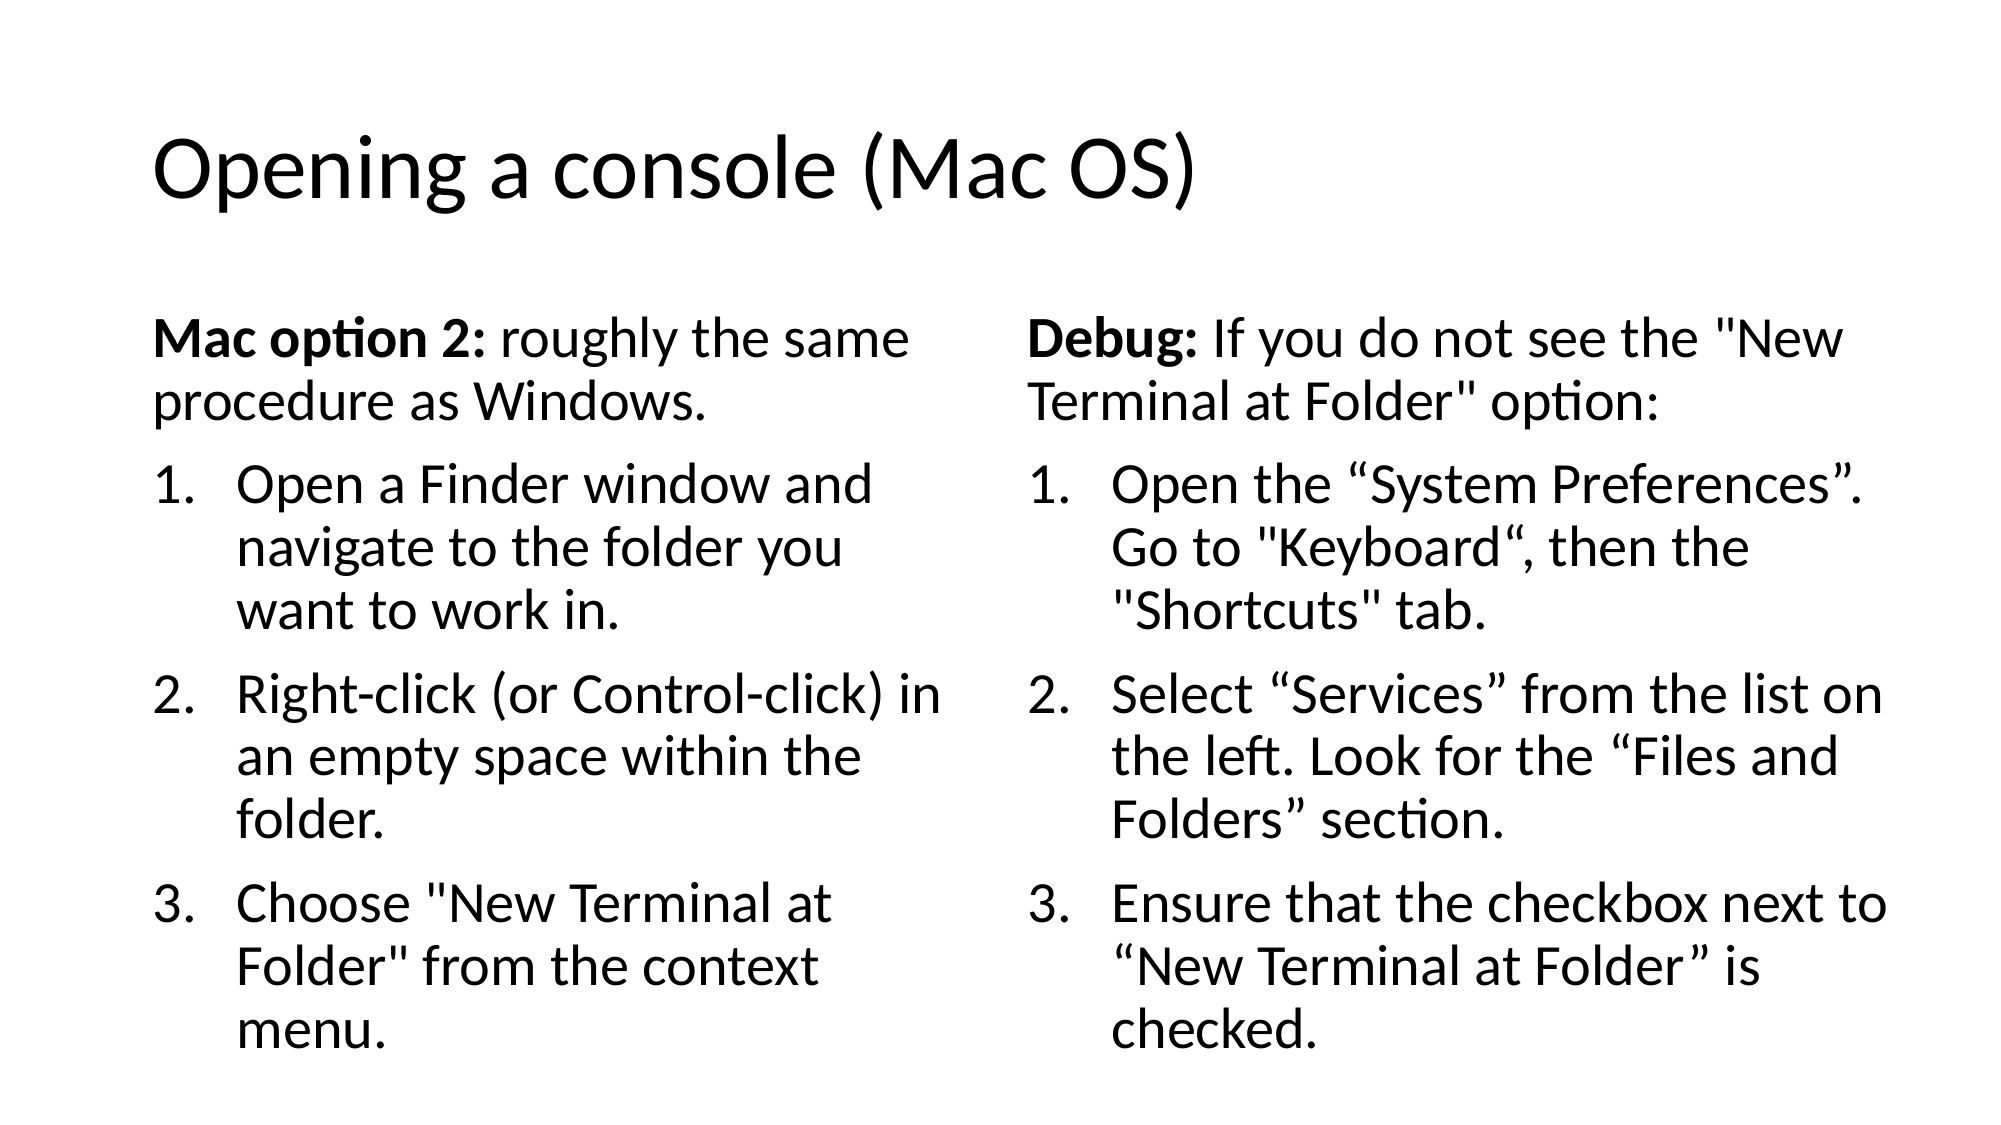

# Opening a console (Mac OS)
Mac option 2: roughly the same procedure as Windows.
Open a Finder window and navigate to the folder you want to work in.
Right-click (or Control-click) in an empty space within the folder.
Choose "New Terminal at Folder" from the context menu.
Debug: If you do not see the "New Terminal at Folder" option:
Open the “System Preferences”. Go to "Keyboard“, then the "Shortcuts" tab.
Select “Services” from the list on the left. Look for the “Files and Folders” section.
Ensure that the checkbox next to “New Terminal at Folder” is checked.